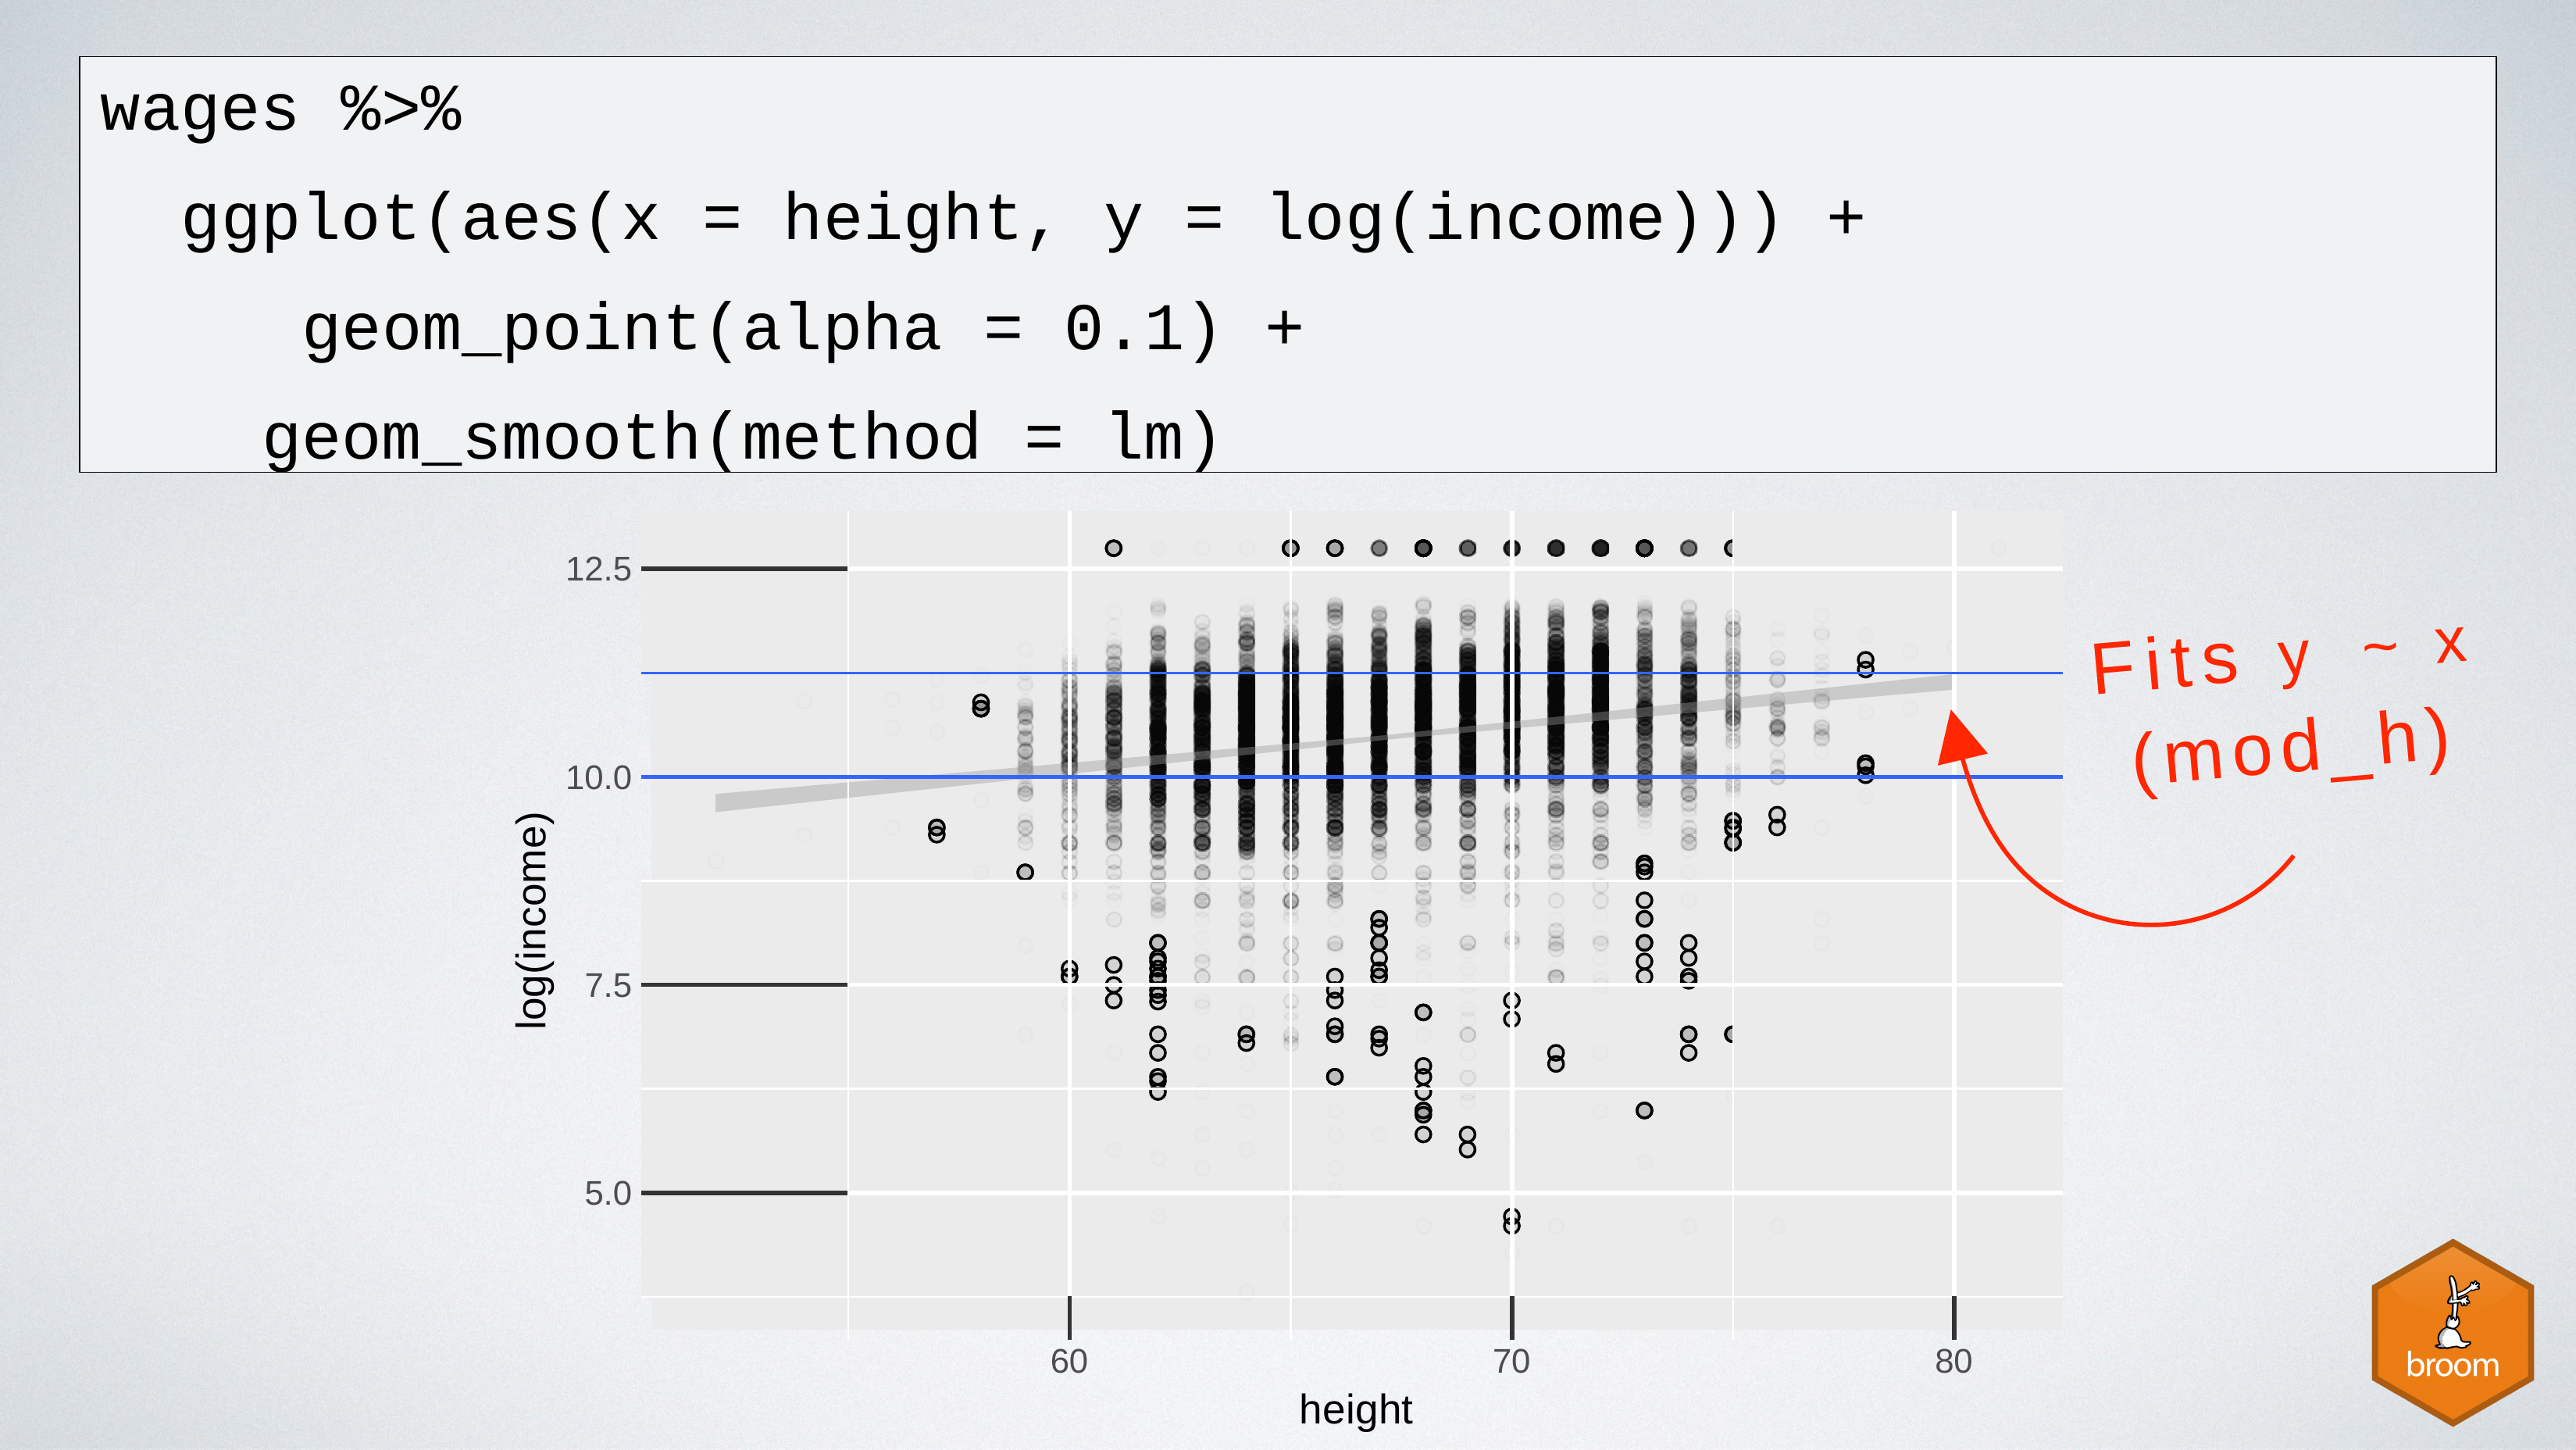

wages %>%
ggplot(aes(x = height, y = log(income))) +  geom_point(alpha = 0.1) +  geom_smooth(method = lm)
|  |  |  |  |  |  |  |
| --- | --- | --- | --- | --- | --- | --- |
|  |  |  |  |  |  |  |
|  |  |  |  |  |  |  |
|  |  |  |  |  |  |  |
|  |  |  |  |  |  |  |
|  |  |  |  |  |  |  |
|  |  |  |  |  |  |  |
|  |  |  |  |  |  |  |
|  |  |  |  |  |  |  |

12.5

Fits y ~ x

(mod_h)

10.0

log(income)

7.5

5.0

60
70
80
height